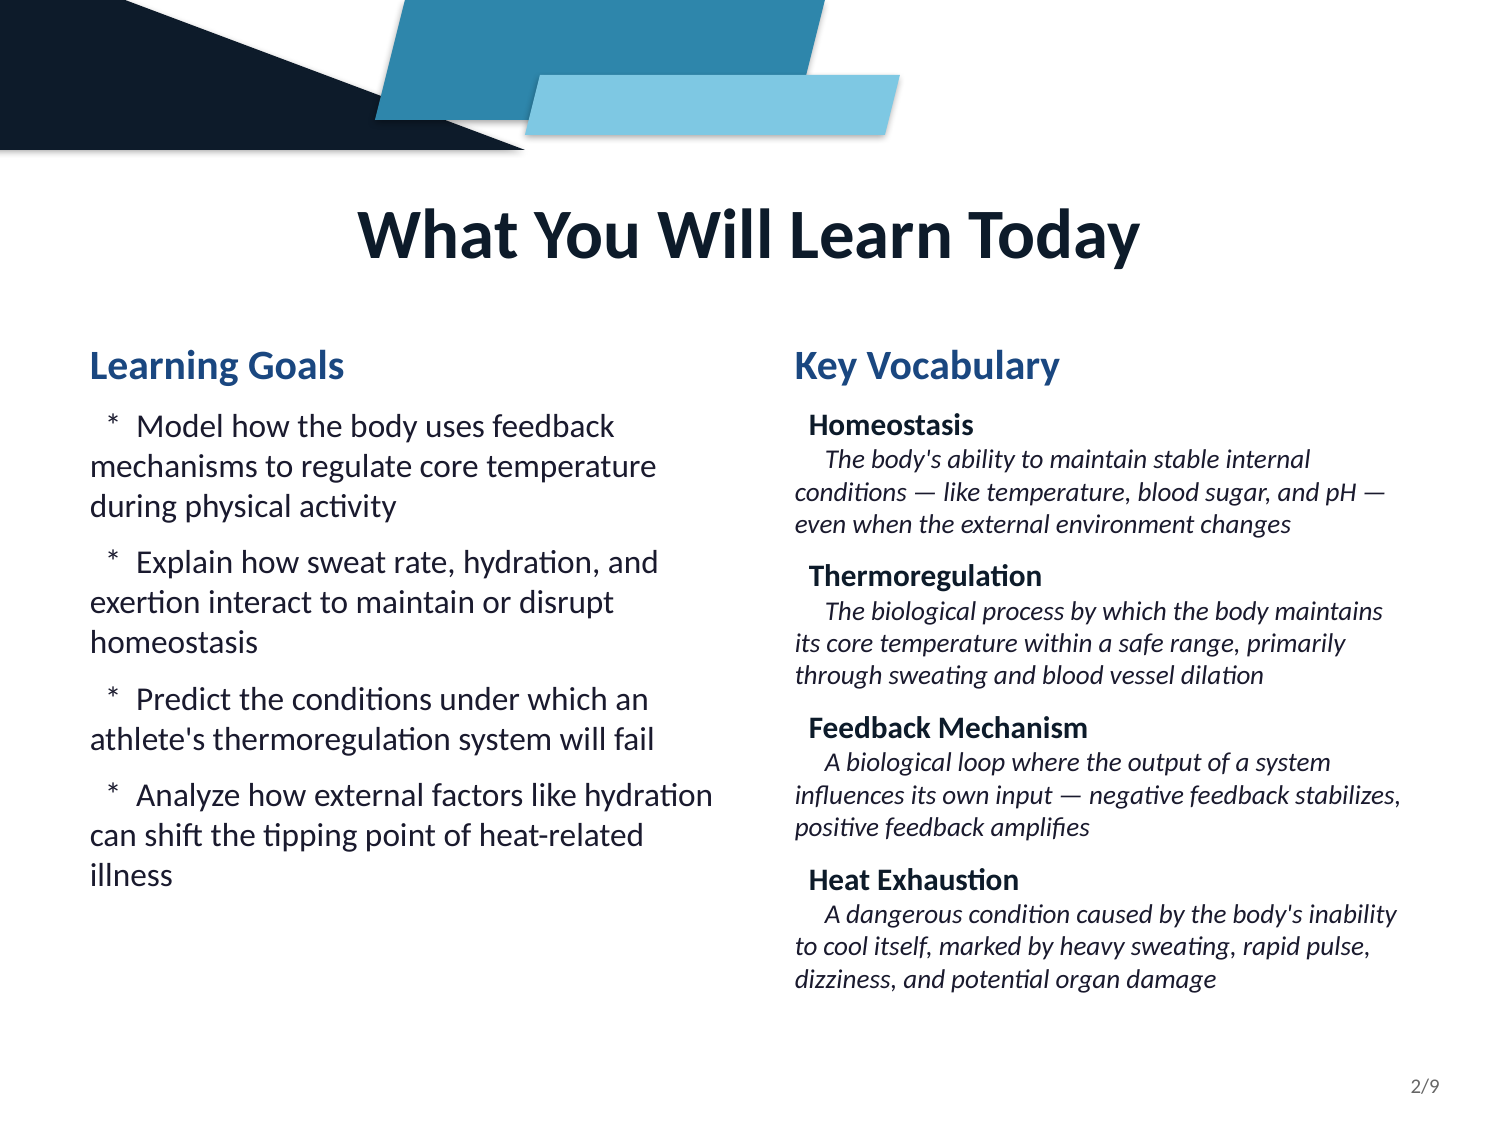

What You Will Learn Today
Learning Goals
  *  Model how the body uses feedback mechanisms to regulate core temperature during physical activity
  *  Explain how sweat rate, hydration, and exertion interact to maintain or disrupt homeostasis
  *  Predict the conditions under which an athlete's thermoregulation system will fail
  *  Analyze how external factors like hydration can shift the tipping point of heat-related illness
Key Vocabulary
  Homeostasis
     The body's ability to maintain stable internal conditions — like temperature, blood sugar, and pH — even when the external environment changes
  Thermoregulation
     The biological process by which the body maintains its core temperature within a safe range, primarily through sweating and blood vessel dilation
  Feedback Mechanism
     A biological loop where the output of a system influences its own input — negative feedback stabilizes, positive feedback amplifies
  Heat Exhaustion
     A dangerous condition caused by the body's inability to cool itself, marked by heavy sweating, rapid pulse, dizziness, and potential organ damage
2/9